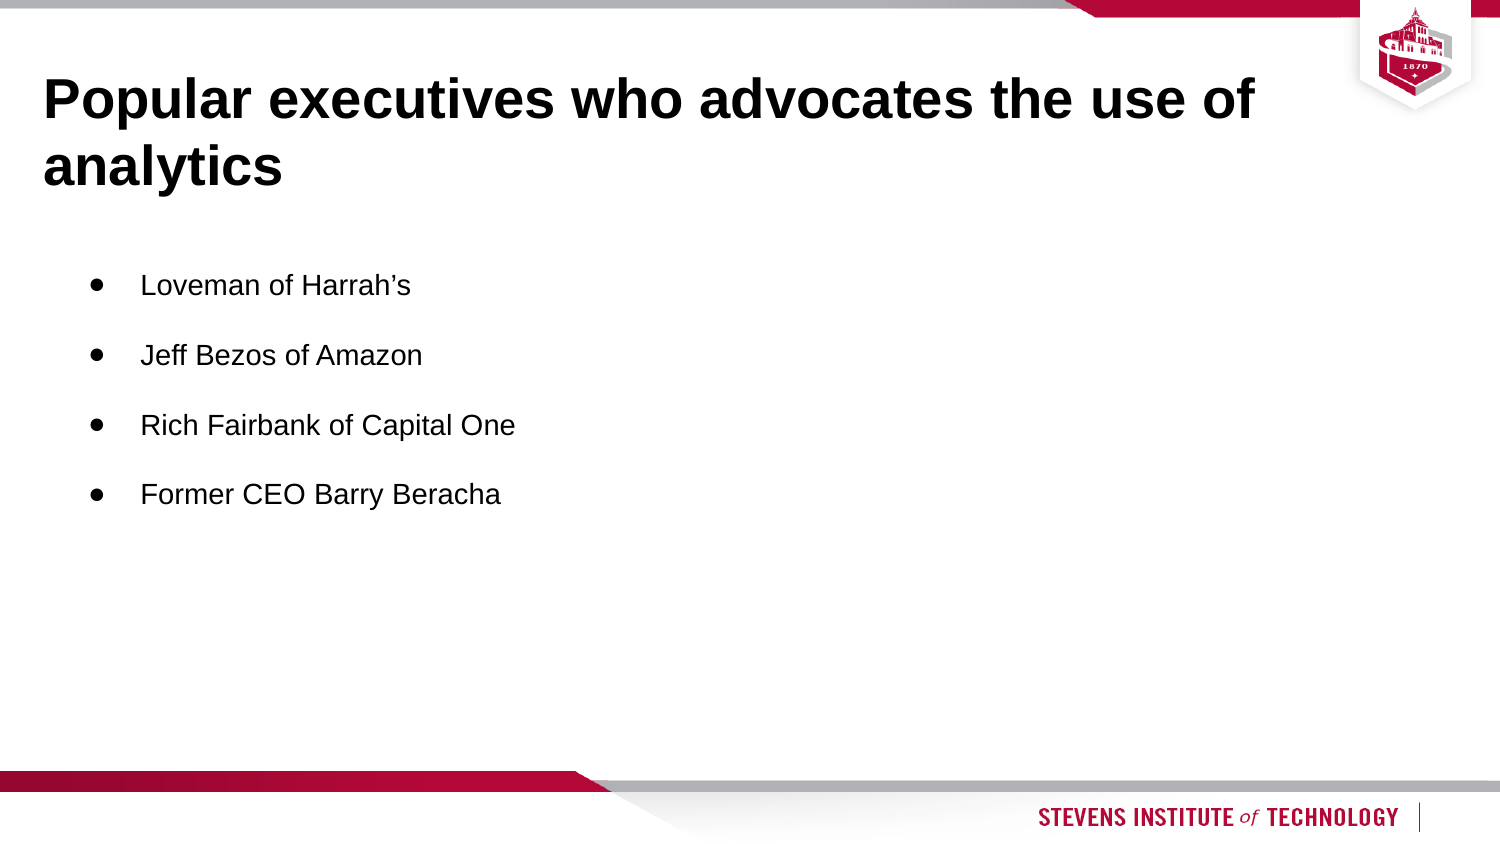

# Popular executives who advocates the use of analytics
Loveman of Harrah’s

Jeff Bezos of Amazon

Rich Fairbank of Capital One

Former CEO Barry Beracha